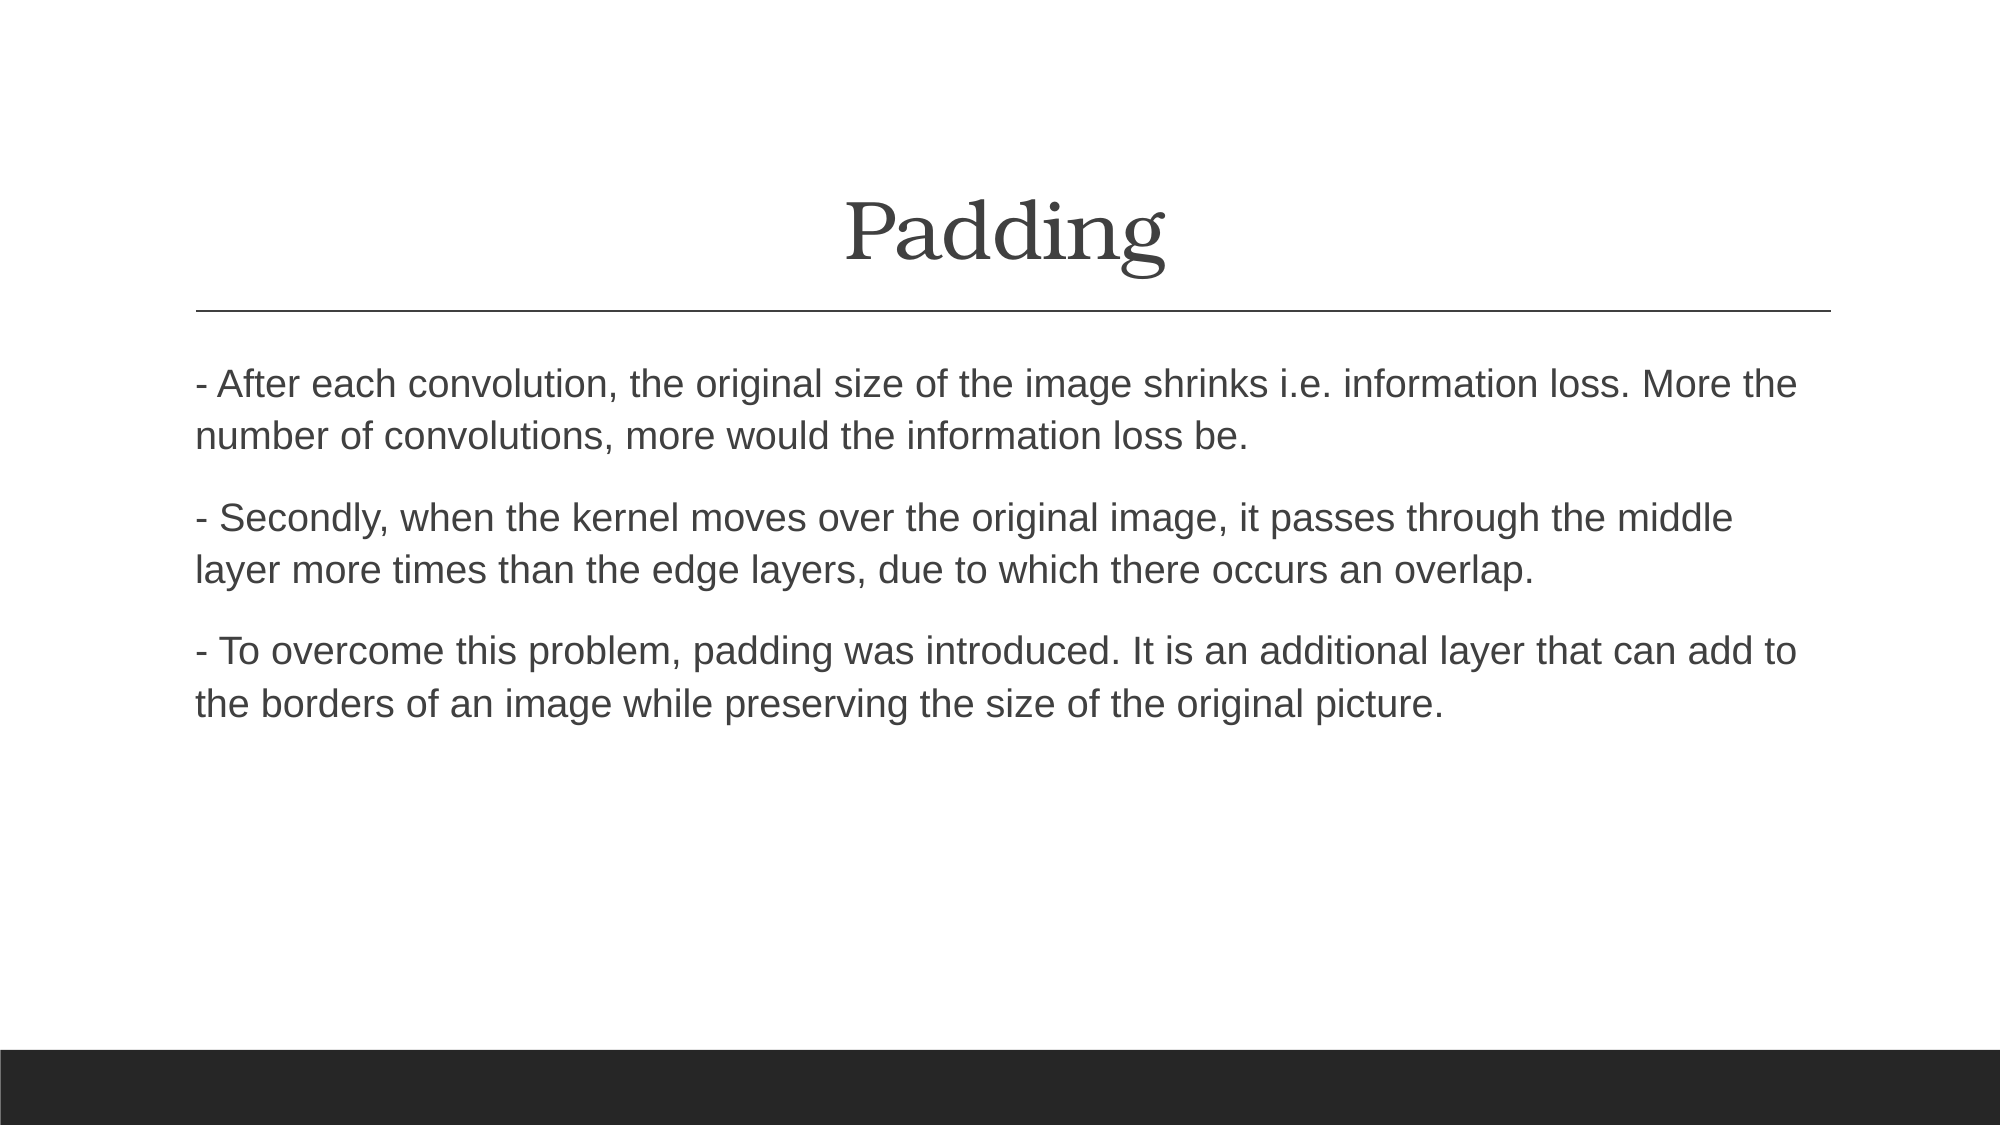

# Padding
- After each convolution, the original size of the image shrinks i.e. information loss. More the number of convolutions, more would the information loss be.
- Secondly, when the kernel moves over the original image, it passes through the middle layer more times than the edge layers, due to which there occurs an overlap.
- To overcome this problem, padding was introduced. It is an additional layer that can add to the borders of an image while preserving the size of the original picture.